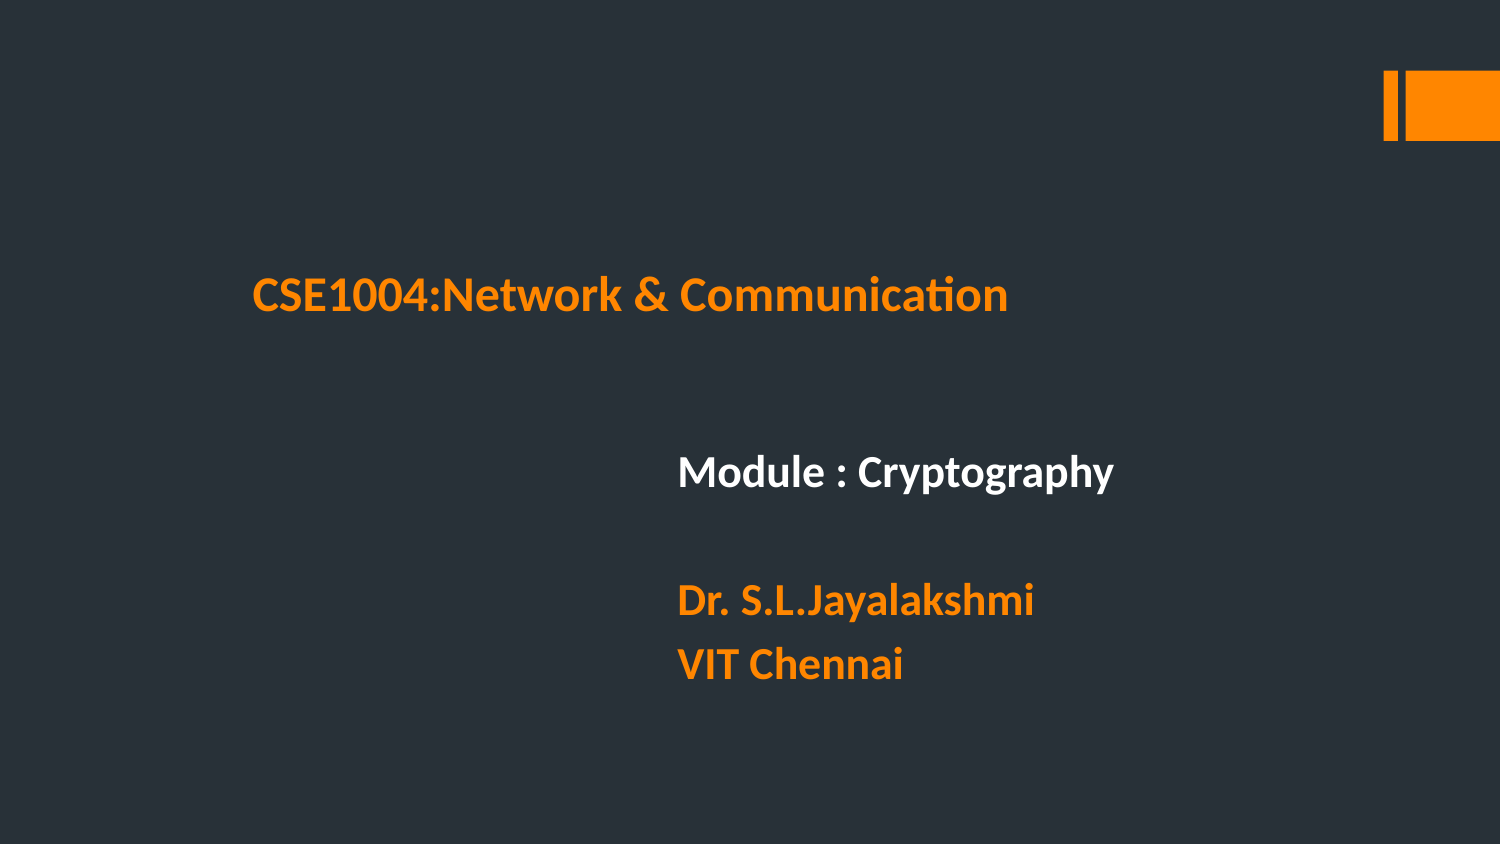

# CSE1004:Network & Communication
Module : Cryptography

Dr. S.L.Jayalakshmi
VIT Chennai